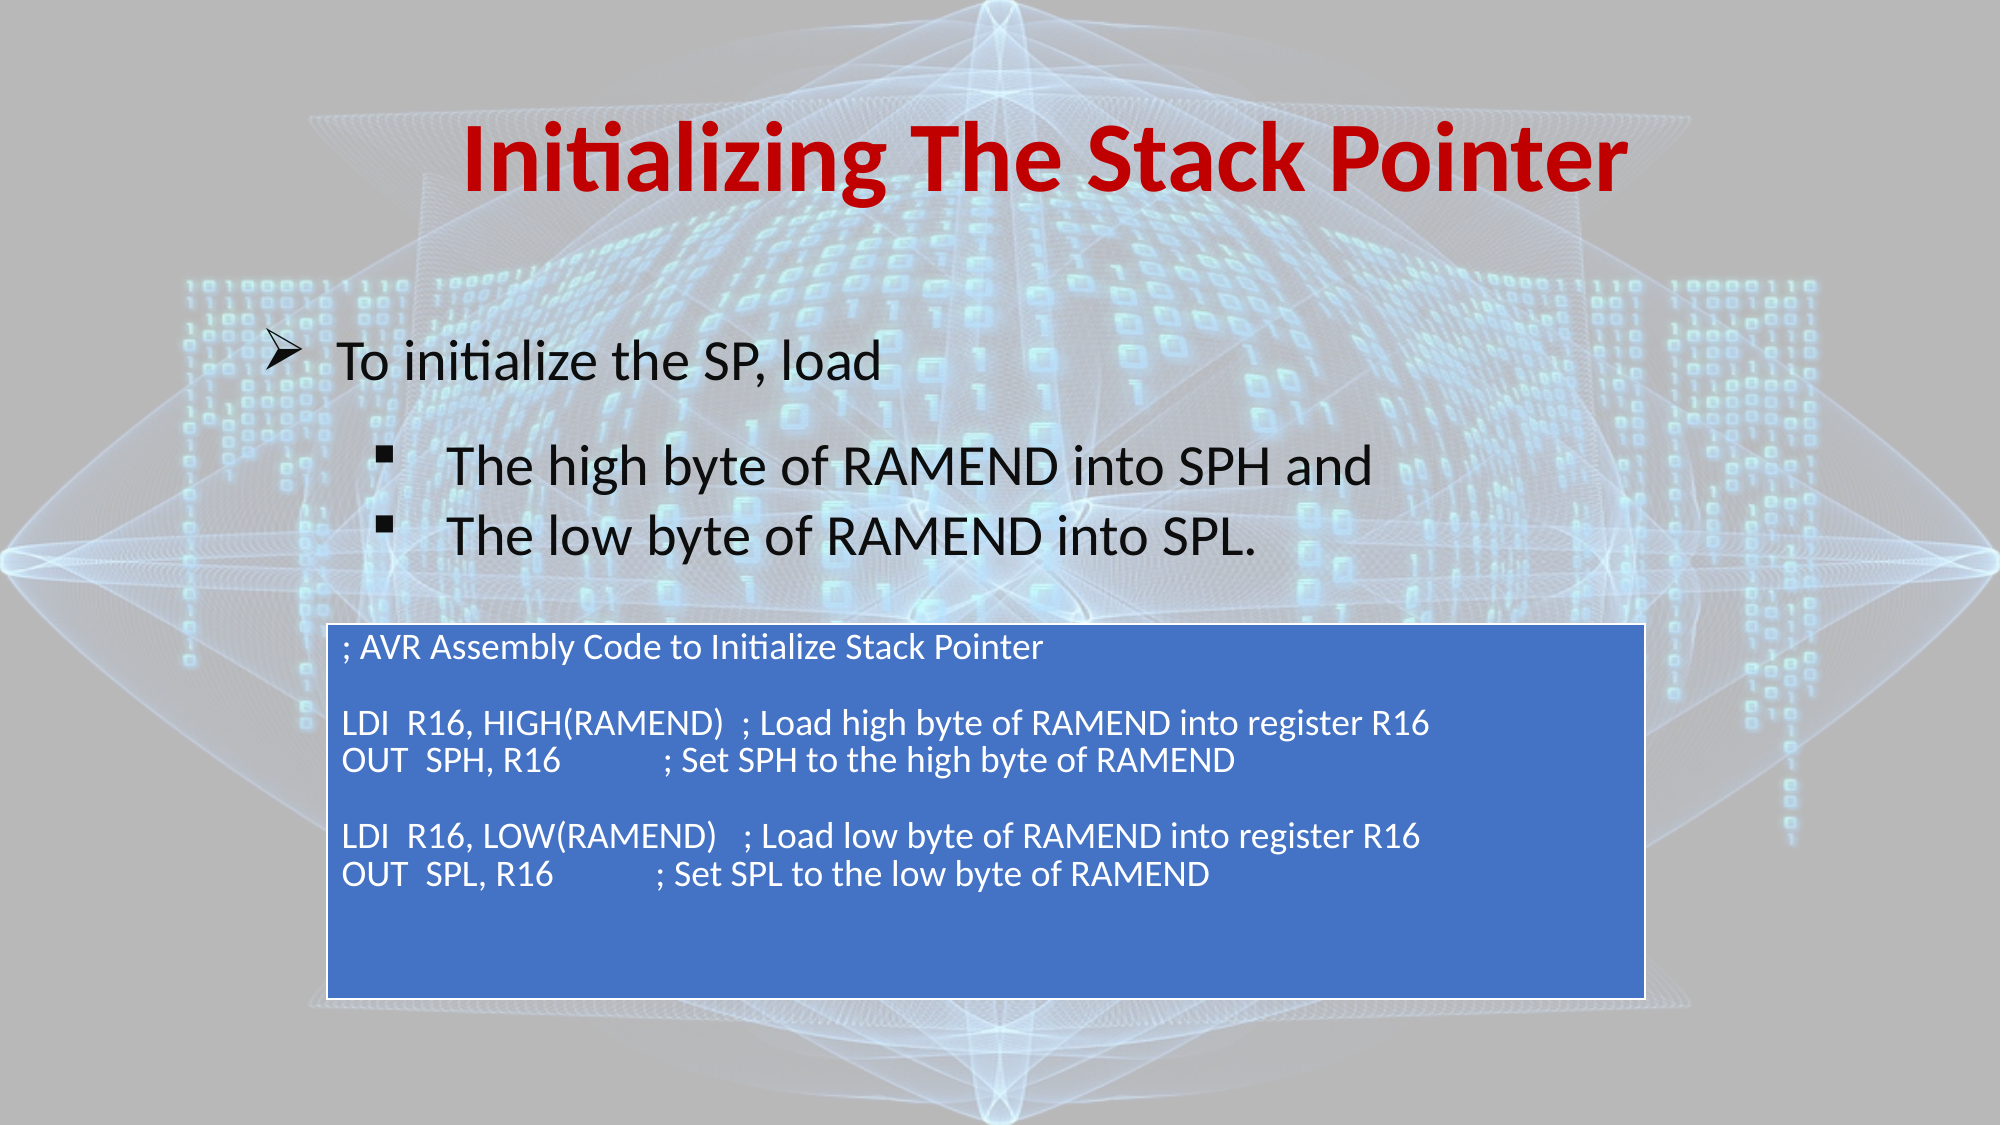

Initializing The Stack Pointer
To initialize the SP, load
The high byte of RAMEND into SPH and
The low byte of RAMEND into SPL.

| ; AVR Assembly Code to Initialize Stack Pointer LDI R16, HIGH(RAMEND) ; Load high byte of RAMEND into register R16 OUT SPH, R16 ; Set SPH to the high byte of RAMEND LDI R16, LOW(RAMEND) ; Load low byte of RAMEND into register R16 OUT SPL, R16 ; Set SPL to the low byte of RAMEND |
| --- |